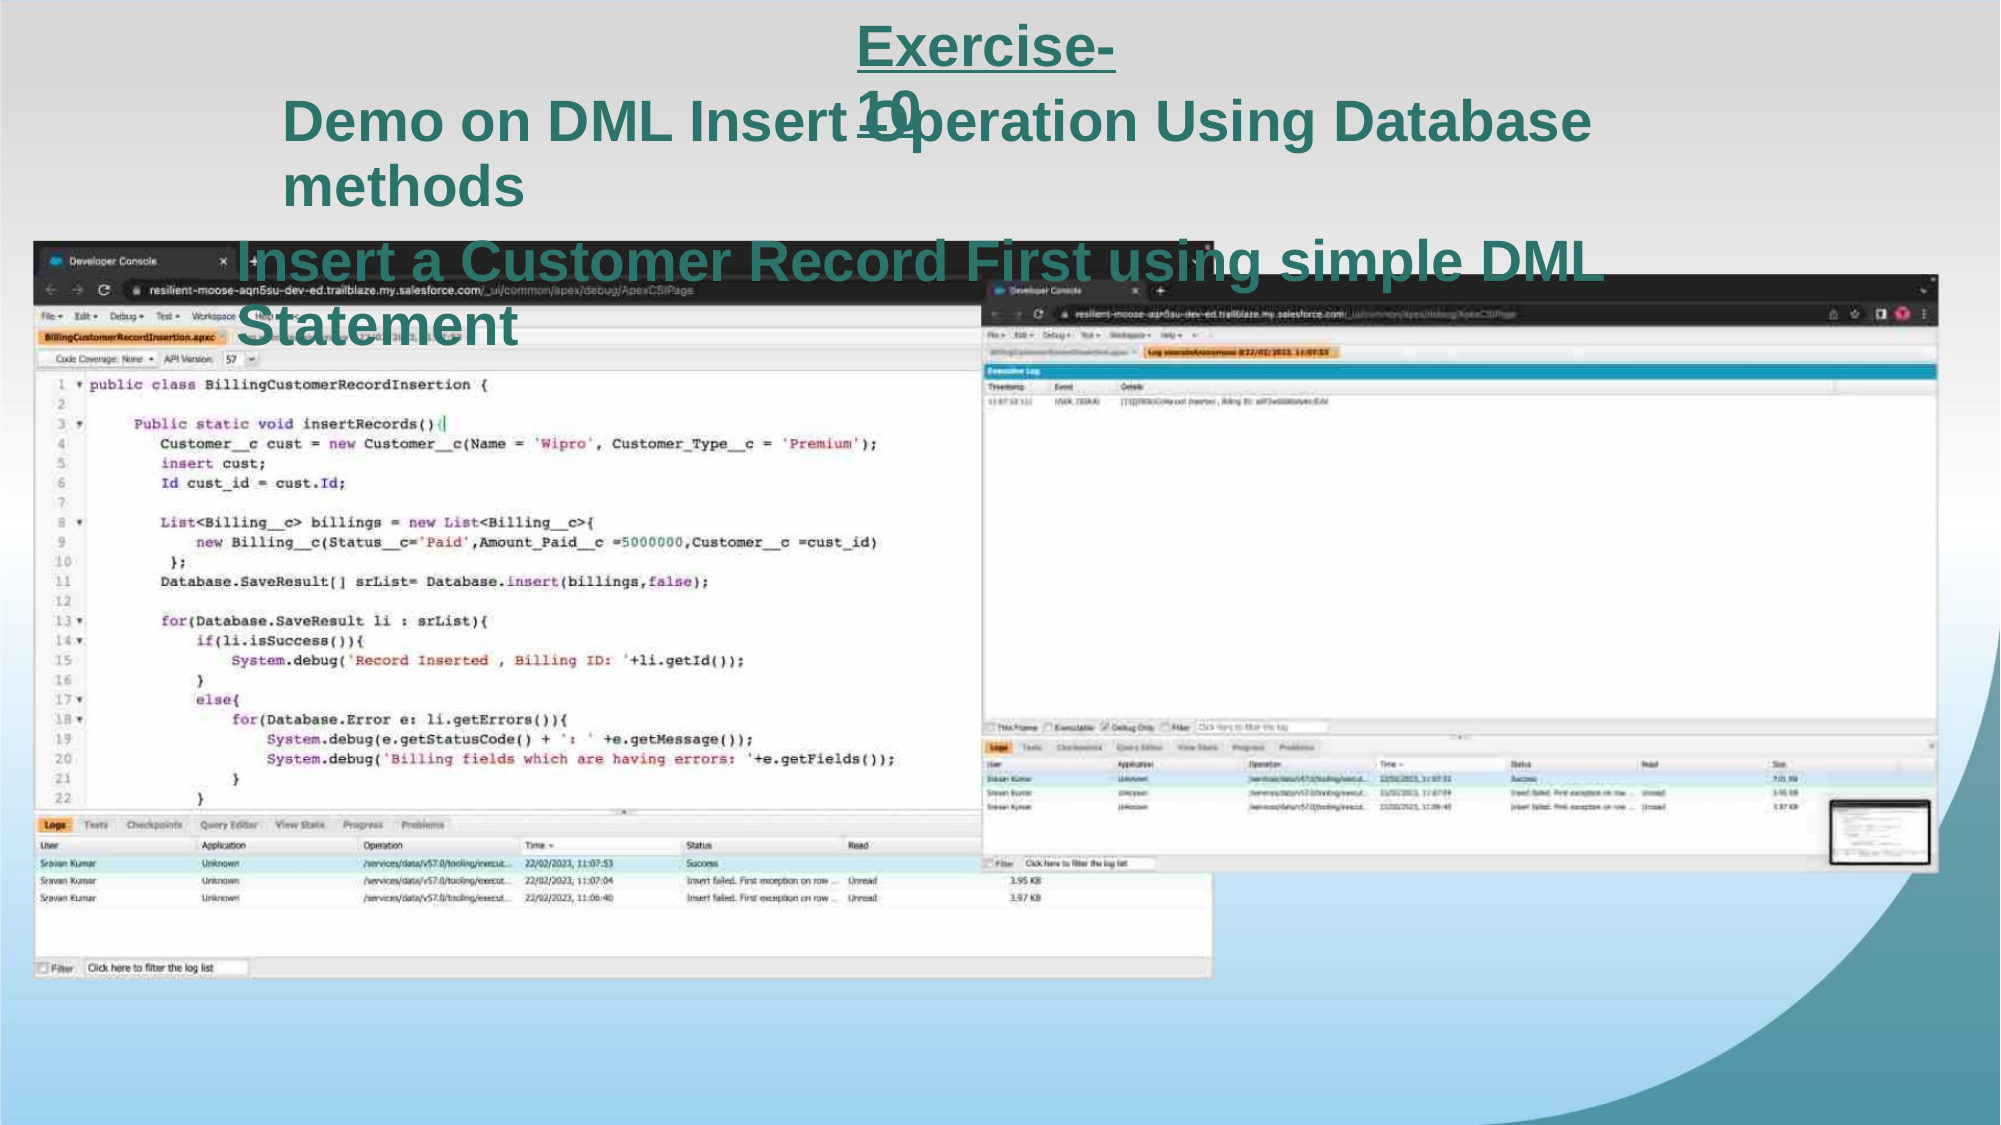

Exercise-10
Demo on DML Insert Operation Using Database methods
Insert a Customer Record First using simple DML Statement